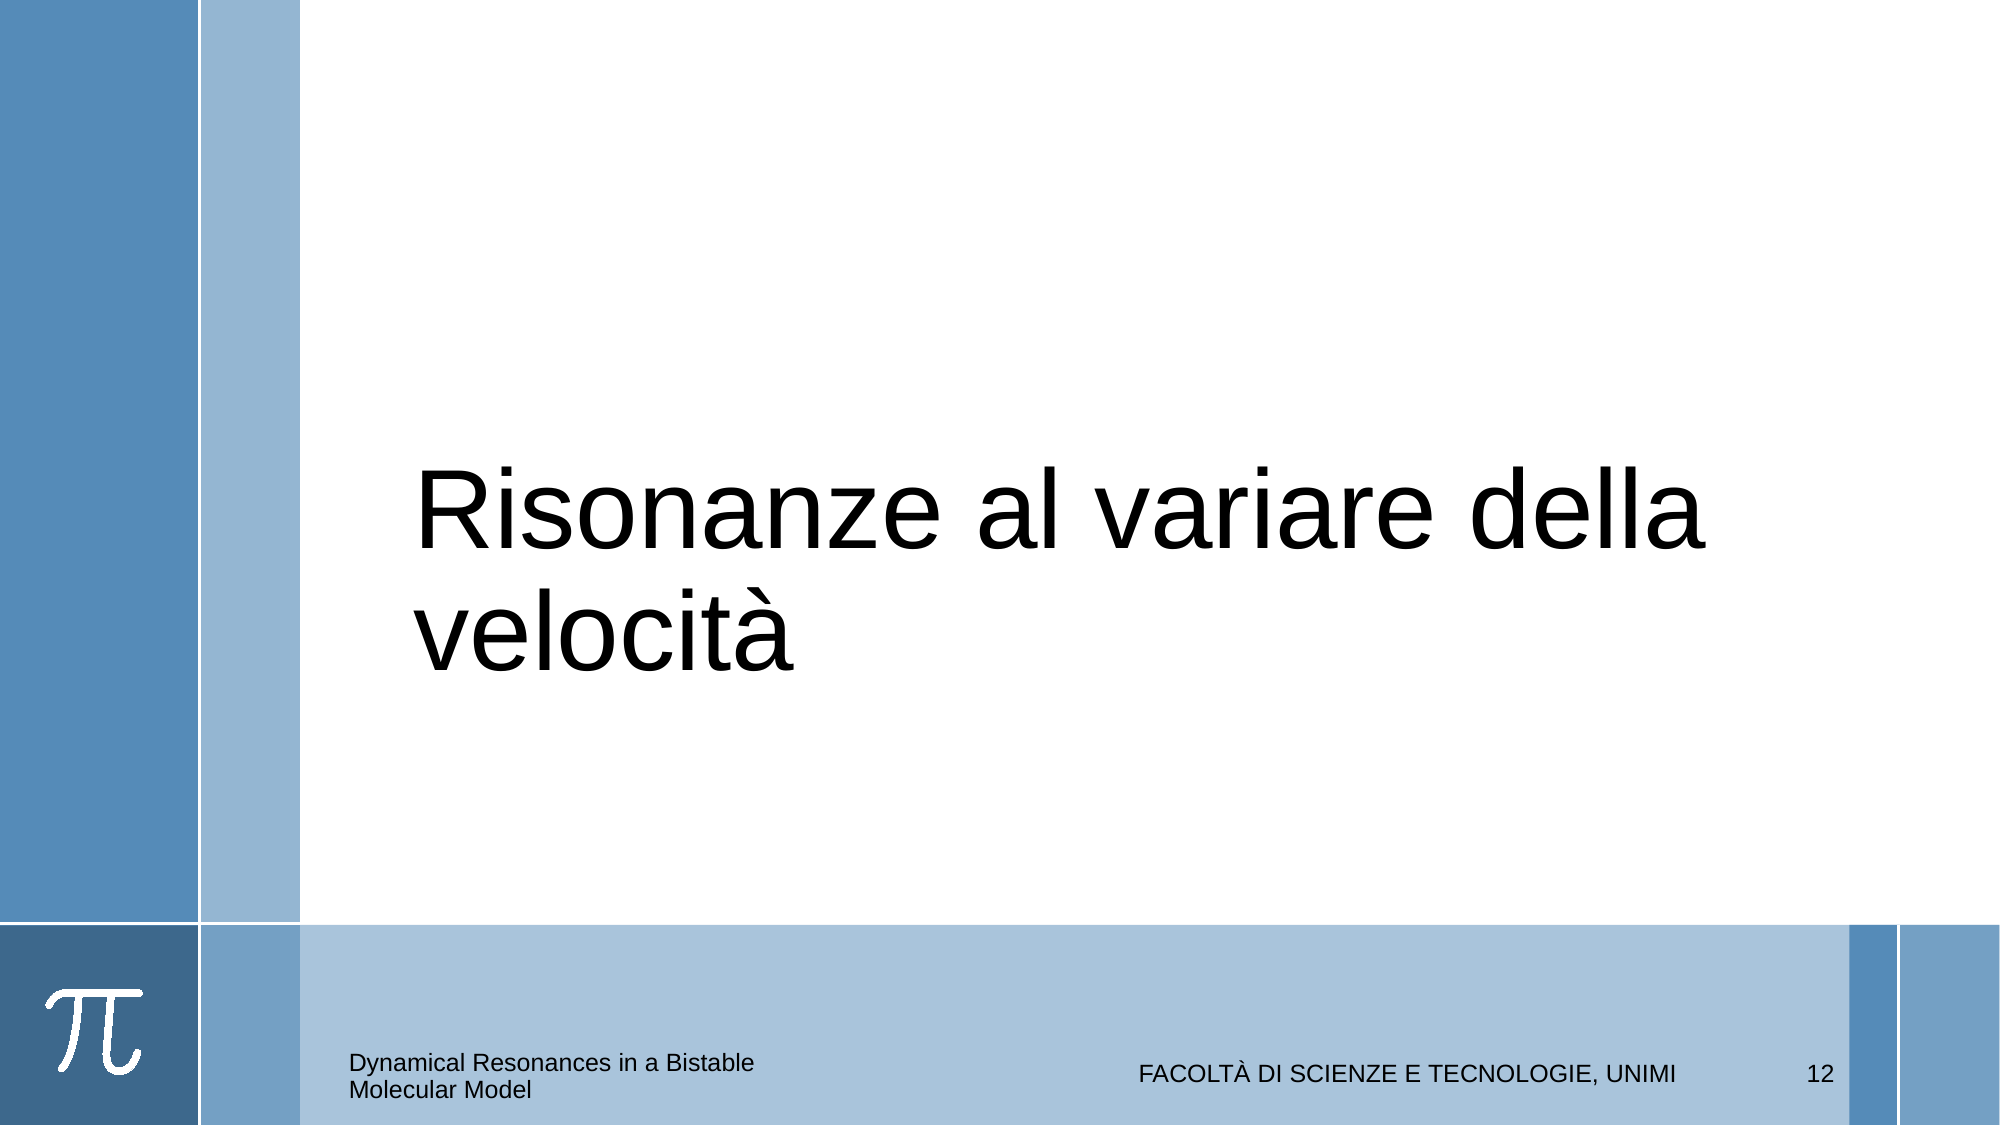

# Risonanze al variare della velocità

Facoltà di Scienze e Tecnologie, UniMi
12